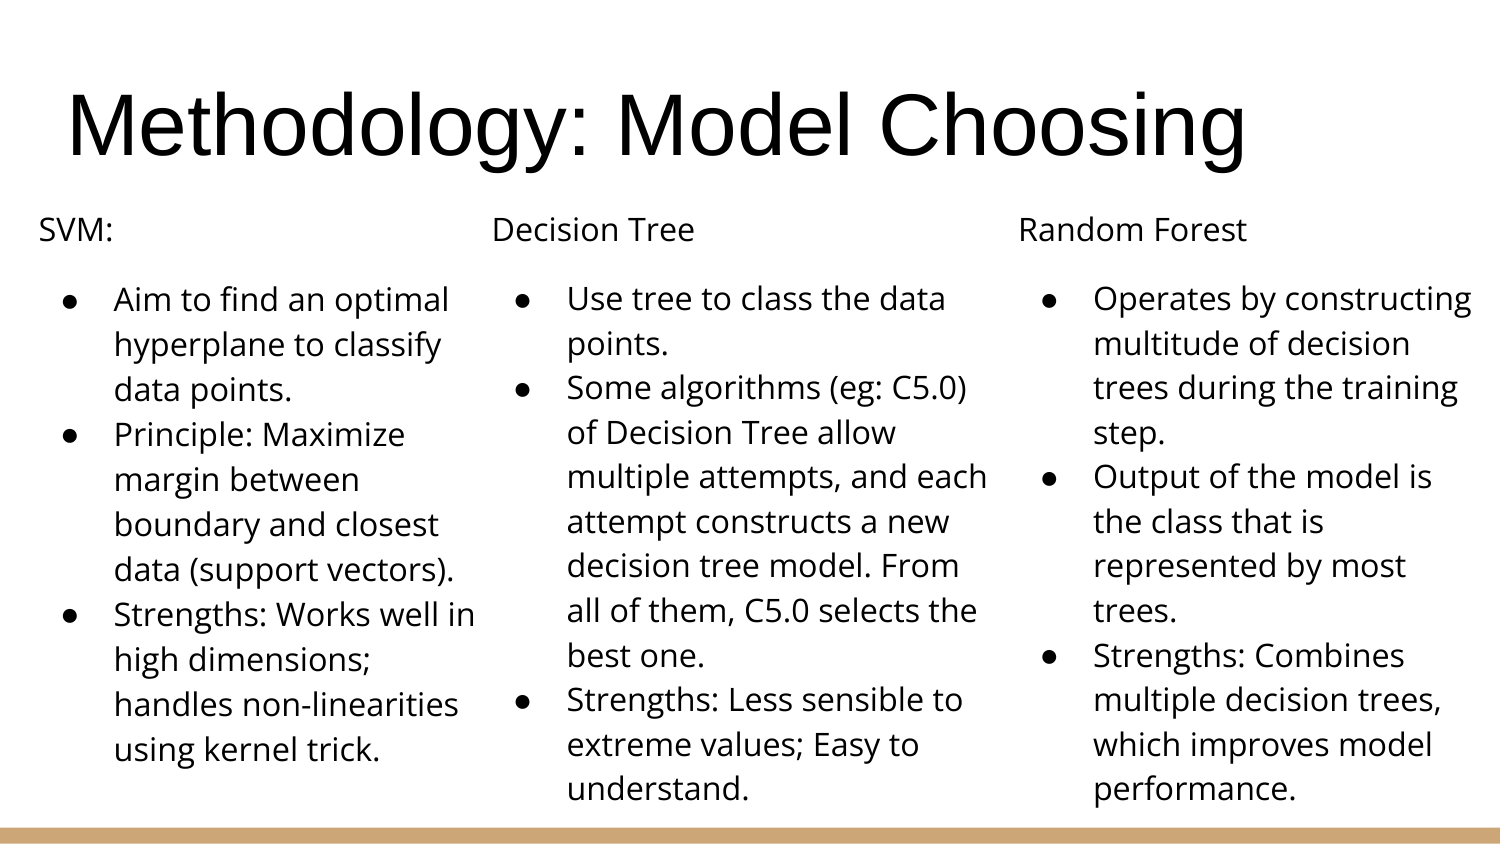

# Methodology: Model Choosing
SVM:
Aim to find an optimal hyperplane to classify data points.
Principle: Maximize margin between boundary and closest data (support vectors).
Strengths: Works well in high dimensions; handles non-linearities using kernel trick.
Decision Tree
Use tree to class the data points.
Some algorithms (eg: C5.0) of Decision Tree allow multiple attempts, and each attempt constructs a new decision tree model. From all of them, C5.0 selects the best one.
Strengths: Less sensible to extreme values; Easy to understand.
Random Forest
Operates by constructing multitude of decision trees during the training step.
Output of the model is the class that is represented by most trees.
Strengths: Combines multiple decision trees, which improves model performance.